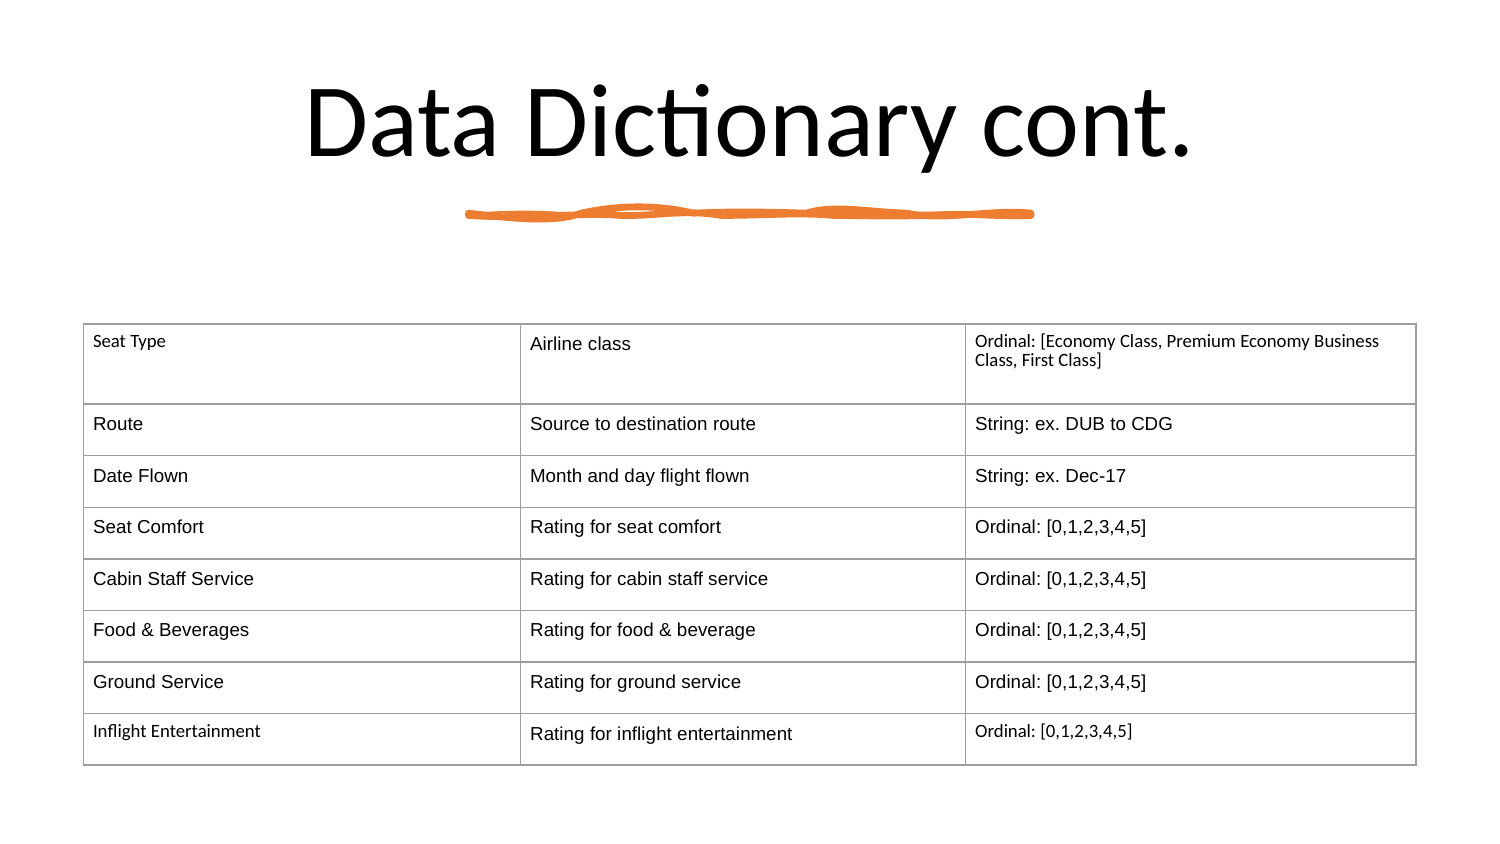

# Data Dictionary cont.

| Seat Type | Airline class | Ordinal: [Economy Class, Premium Economy Business Class, First Class] |
| --- | --- | --- |
| Route | Source to destination route | String: ex. DUB to CDG |
| Date Flown | Month and day flight flown | String: ex. Dec-17 |
| Seat Comfort | Rating for seat comfort | Ordinal: [0,1,2,3,4,5] |
| Cabin Staff Service | Rating for cabin staff service | Ordinal: [0,1,2,3,4,5] |
| Food & Beverages | Rating for food & beverage | Ordinal: [0,1,2,3,4,5] |
| Ground Service | Rating for ground service | Ordinal: [0,1,2,3,4,5] |
| Inflight Entertainment | Rating for inflight entertainment | Ordinal: [0,1,2,3,4,5] |